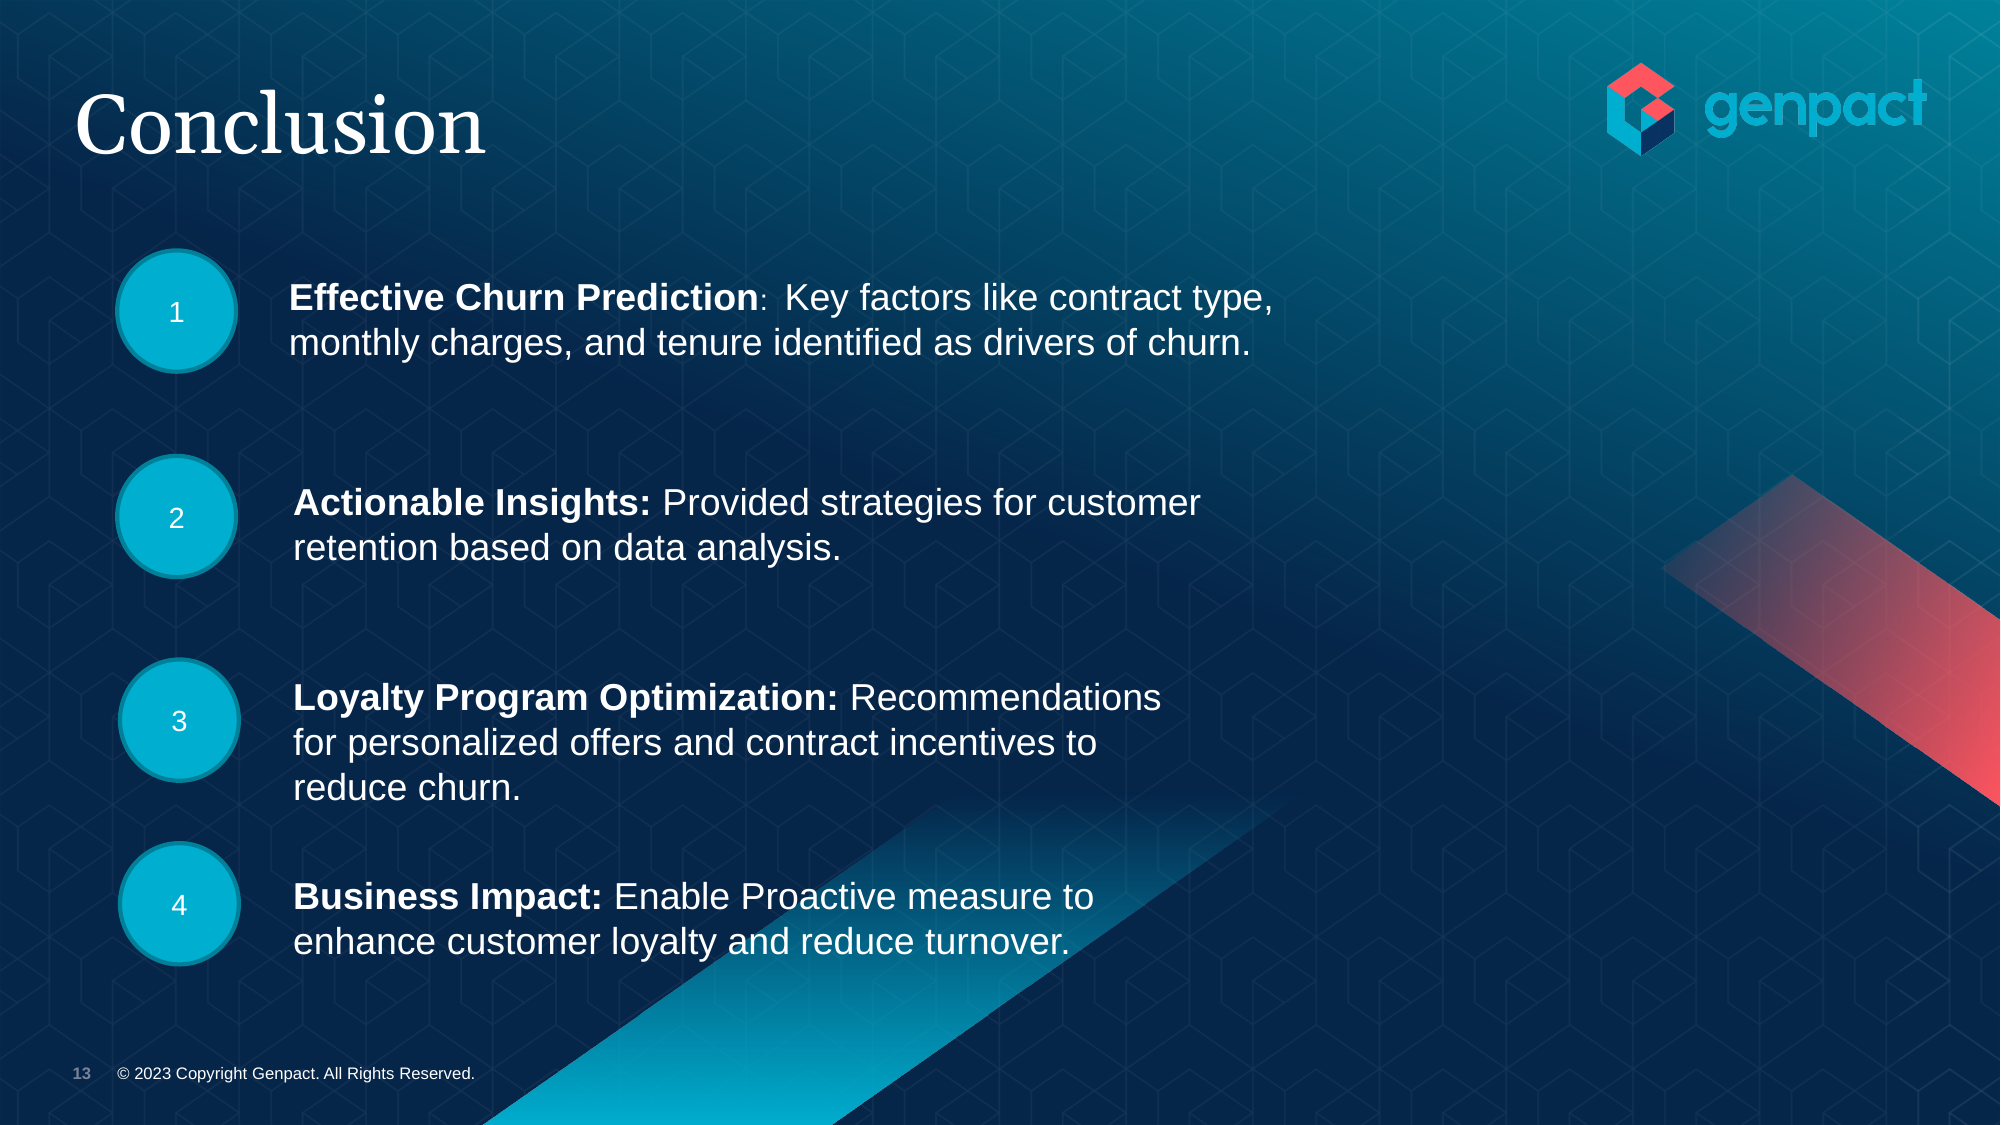

# Conclusion
1
Effective Churn Prediction:  Key factors like contract type, monthly charges, and tenure identified as drivers of churn.
2
Actionable Insights: Provided strategies for customer retention based on data analysis.

3
Loyalty Program Optimization: Recommendations for personalized offers and contract incentives to reduce churn.

4
Business Impact: Enable Proactive measure to enhance customer loyalty and reduce turnover.
© 2023 Copyright Genpact. All Rights Reserved.